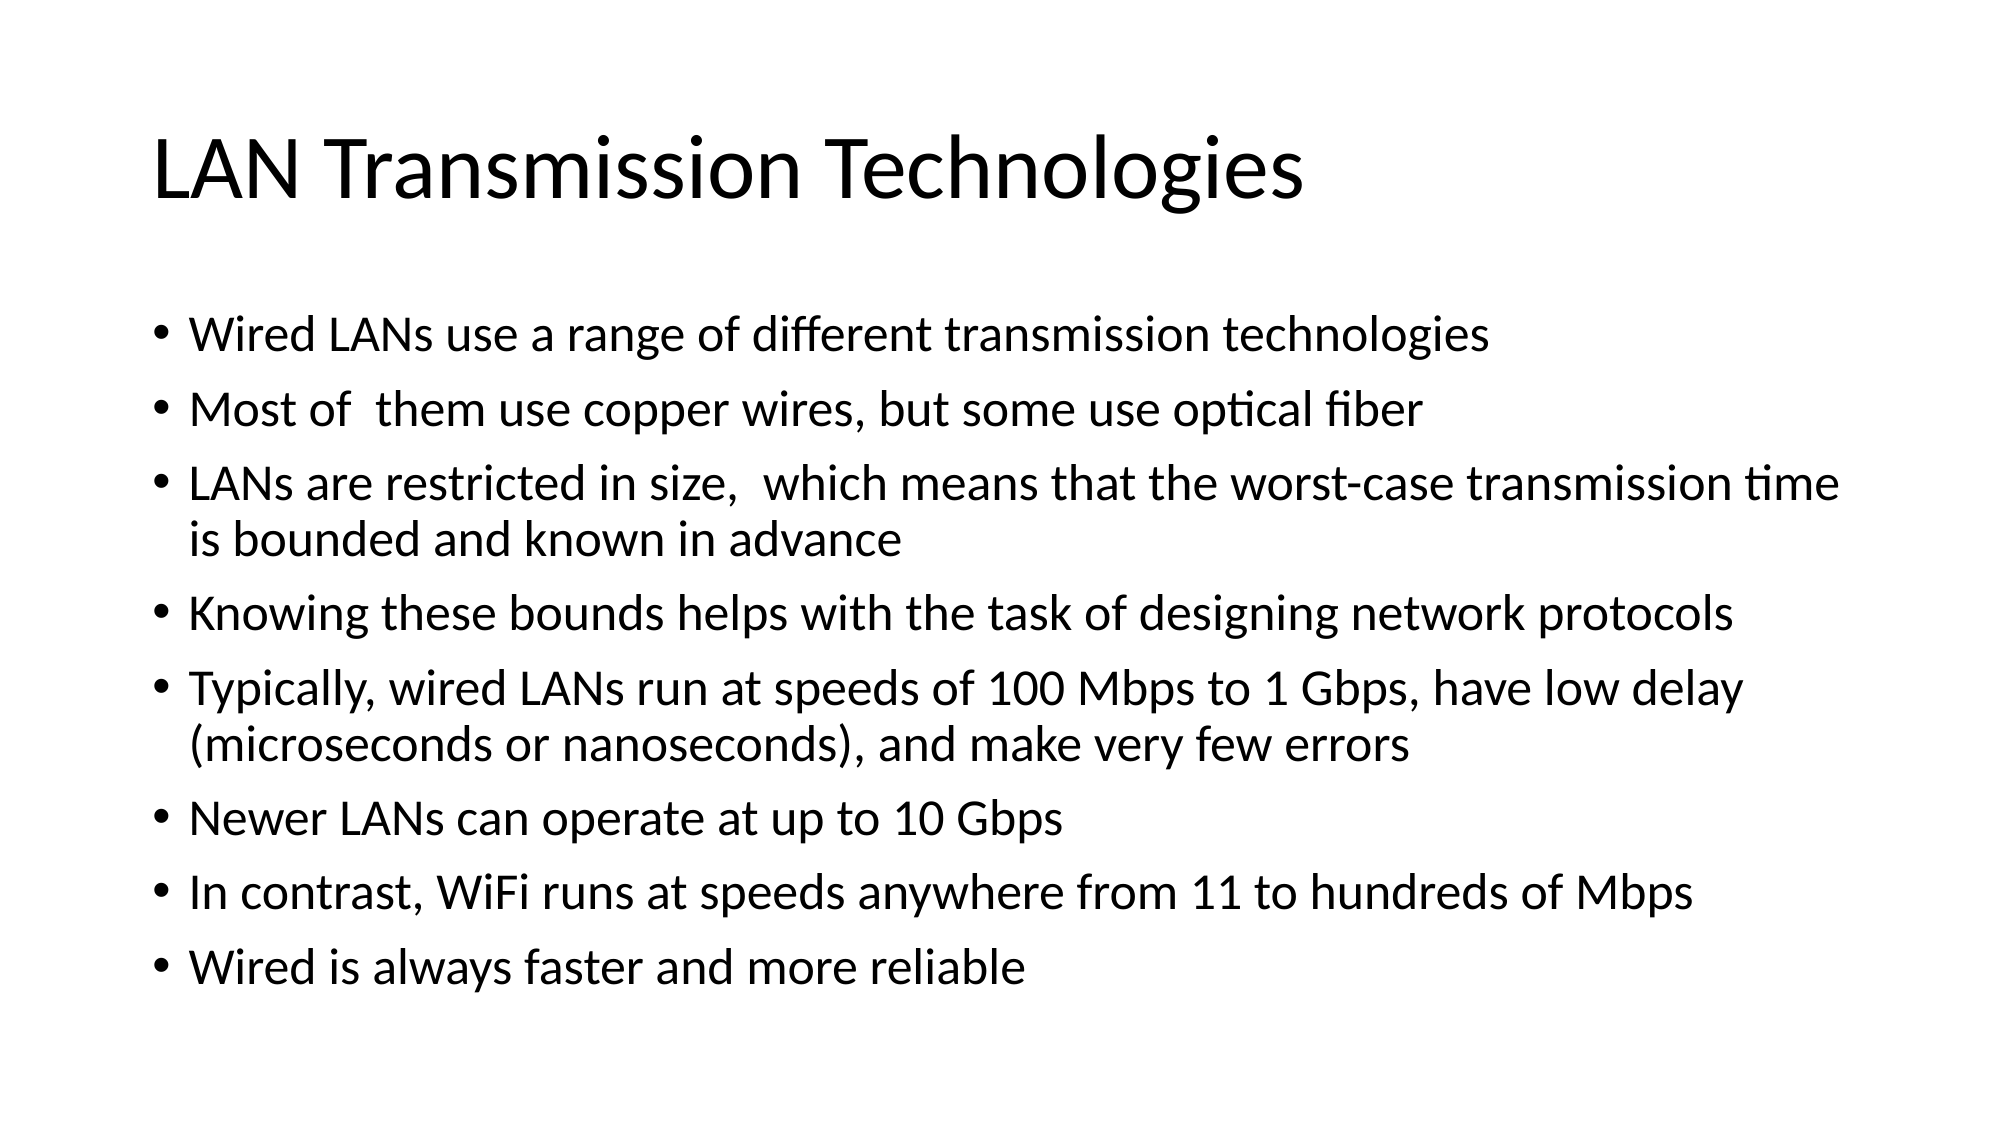

# LAN Transmission Technologies
Wired LANs use a range of different transmission technologies
Most of  them use copper wires, but some use optical fiber
LANs are restricted in size,  which means that the worst-case transmission time is bounded and known in advance
Knowing these bounds helps with the task of designing network protocols
Typically, wired LANs run at speeds of 100 Mbps to 1 Gbps, have low delay  (microseconds or nanoseconds), and make very few errors
Newer LANs can operate at up to 10 Gbps
In contrast, WiFi runs at speeds anywhere from 11 to hundreds of Mbps
Wired is always faster and more reliable